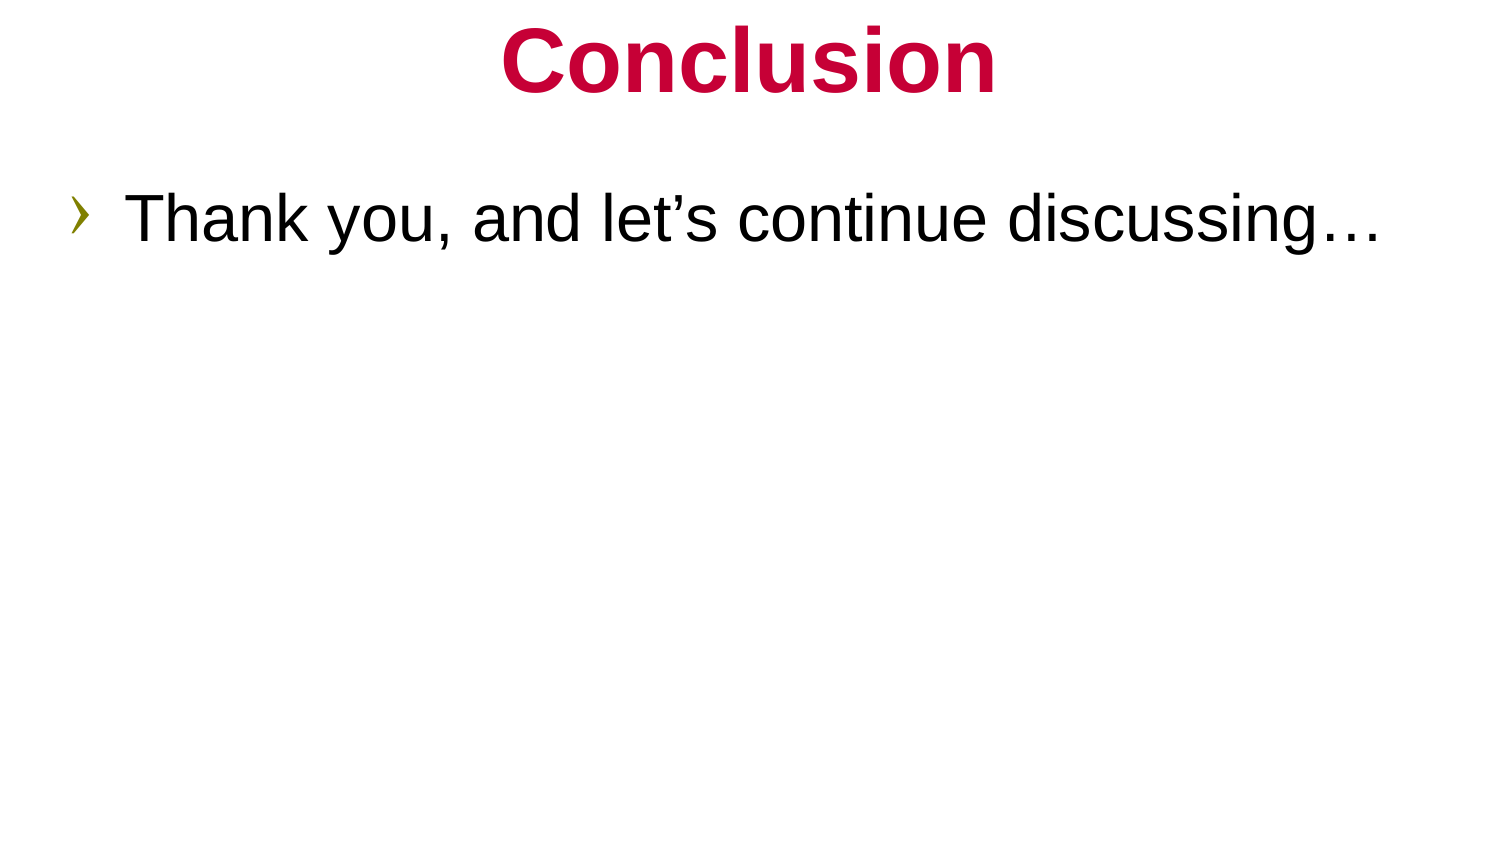

# Conclusion
Thank you, and let’s continue discussing…